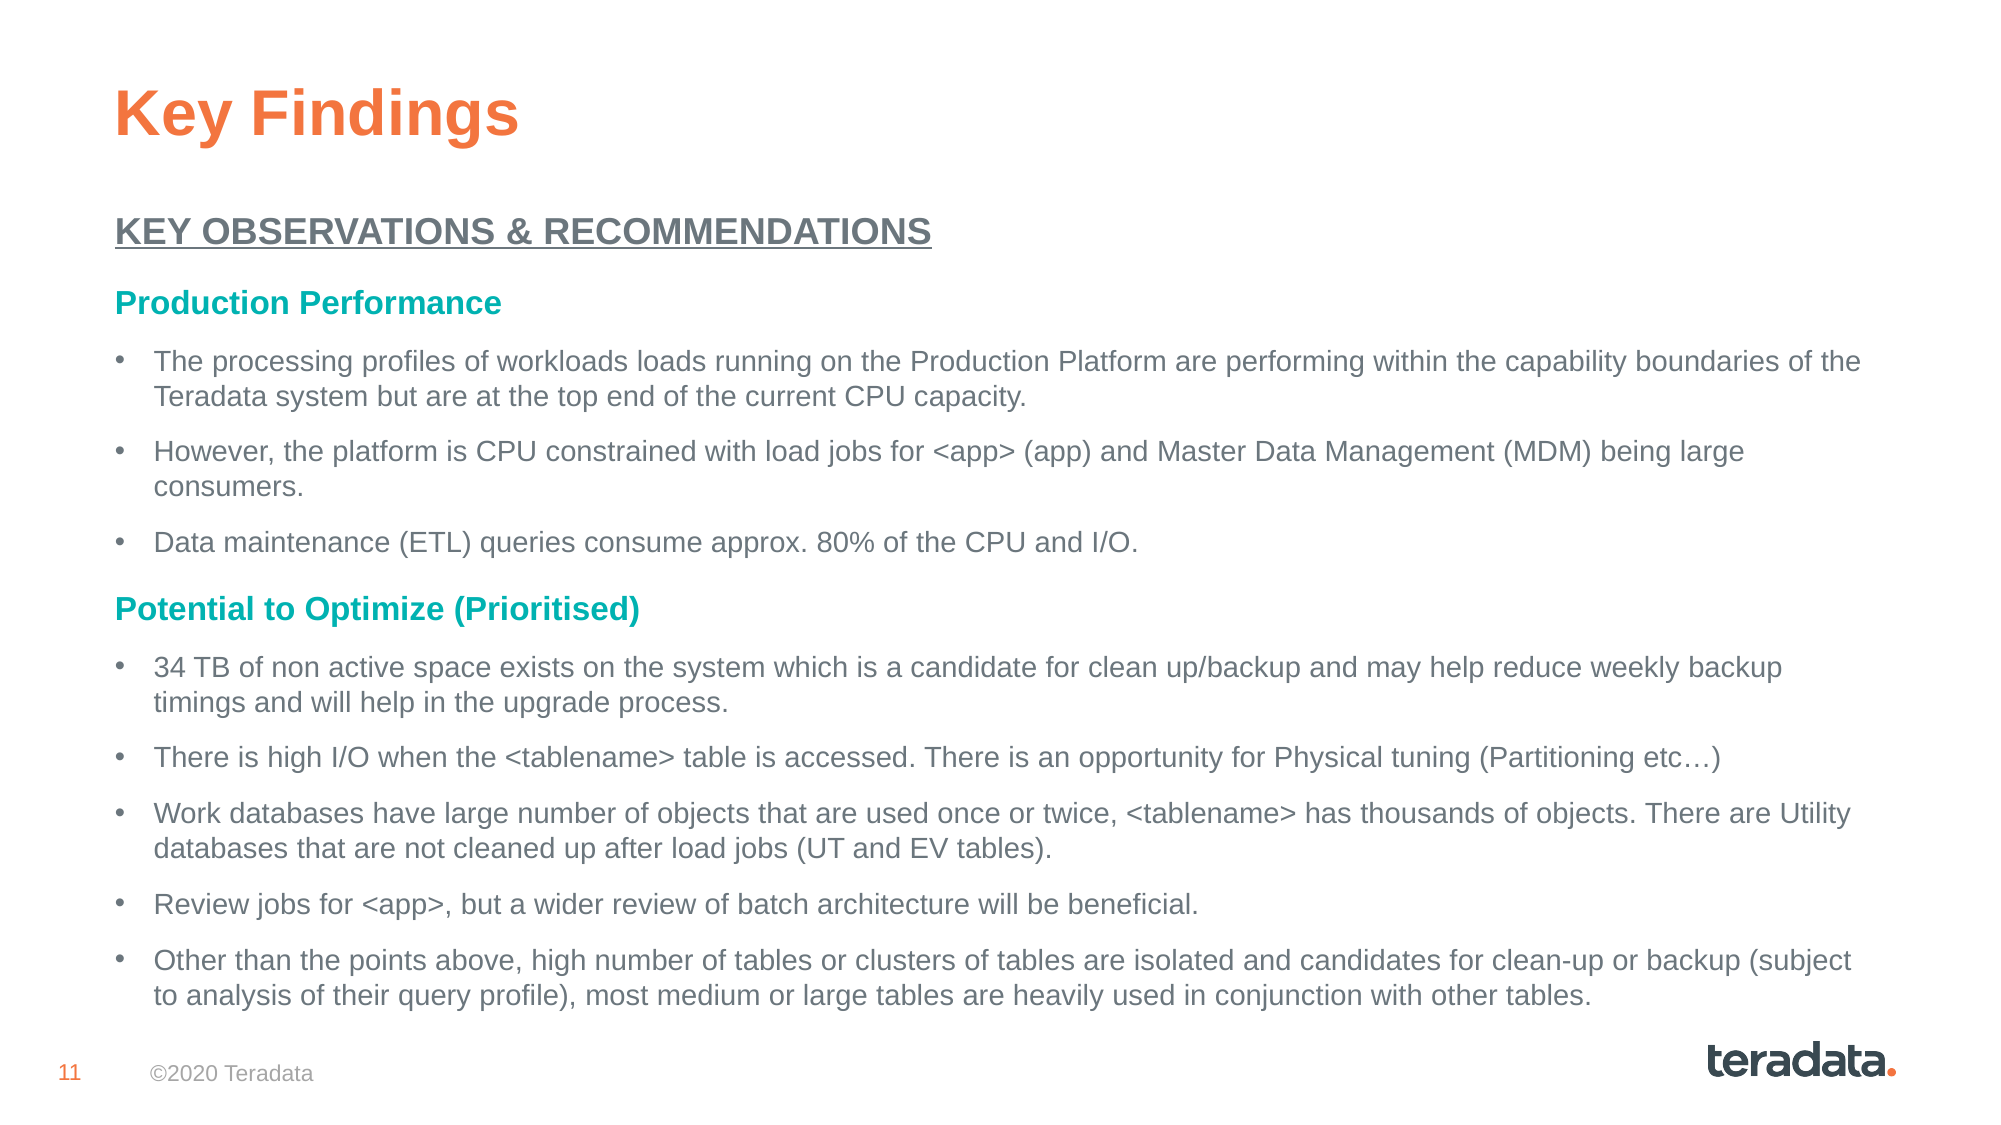

# Key Findings
KEY OBSERVATIONS & RECOMMENDATIONS
Production Performance
The processing profiles of workloads loads running on the Production Platform are performing within the capability boundaries of the Teradata system but are at the top end of the current CPU capacity.
However, the platform is CPU constrained with load jobs for <app> (app) and Master Data Management (MDM) being large consumers.
Data maintenance (ETL) queries consume approx. 80% of the CPU and I/O.
Potential to Optimize (Prioritised)
34 TB of non active space exists on the system which is a candidate for clean up/backup and may help reduce weekly backup timings and will help in the upgrade process.
There is high I/O when the <tablename> table is accessed. There is an opportunity for Physical tuning (Partitioning etc…)
Work databases have large number of objects that are used once or twice, <tablename> has thousands of objects. There are Utility databases that are not cleaned up after load jobs (UT and EV tables).
Review jobs for <app>, but a wider review of batch architecture will be beneficial.
Other than the points above, high number of tables or clusters of tables are isolated and candidates for clean-up or backup (subject to analysis of their query profile), most medium or large tables are heavily used in conjunction with other tables.